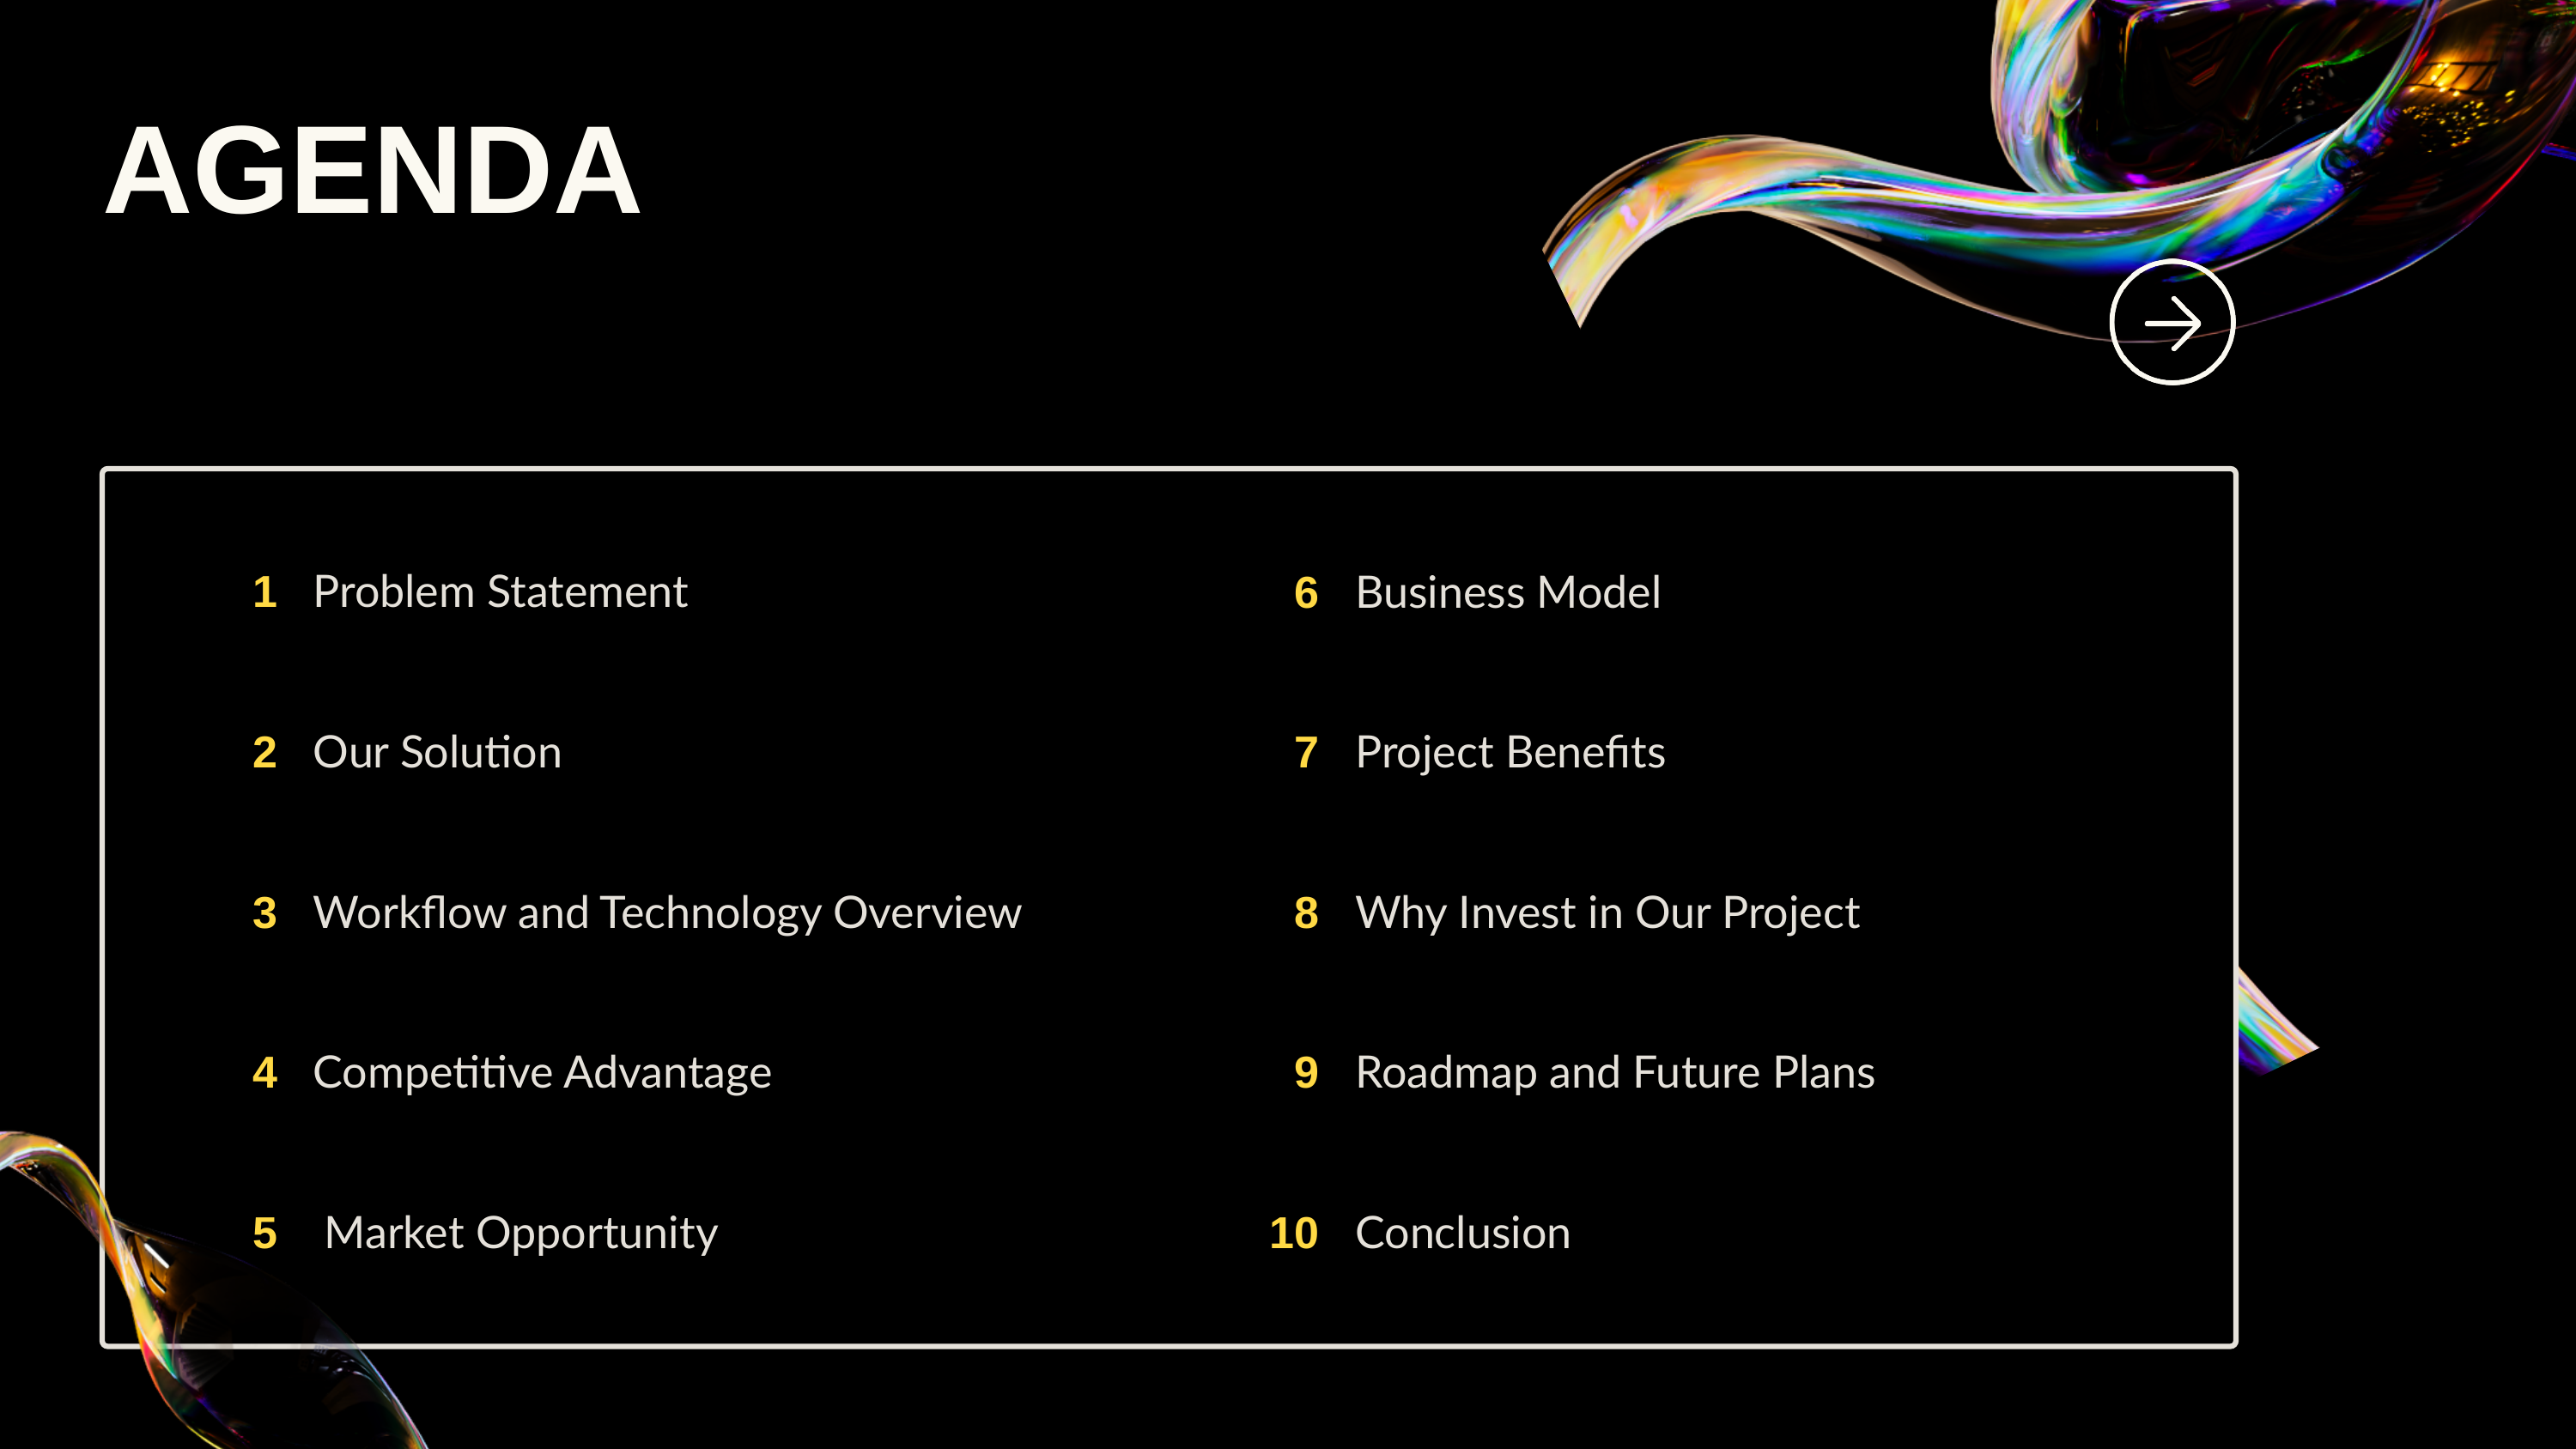

AGENDA

1
Problem Statement
6
Business Model
2
Our Solution
7
Project Benefits
3
Workflow and Technology Overview
8
Why Invest in Our Project
4
Competitive Advantage
9
Roadmap and Future Plans

5
 Market Opportunity
10
Conclusion